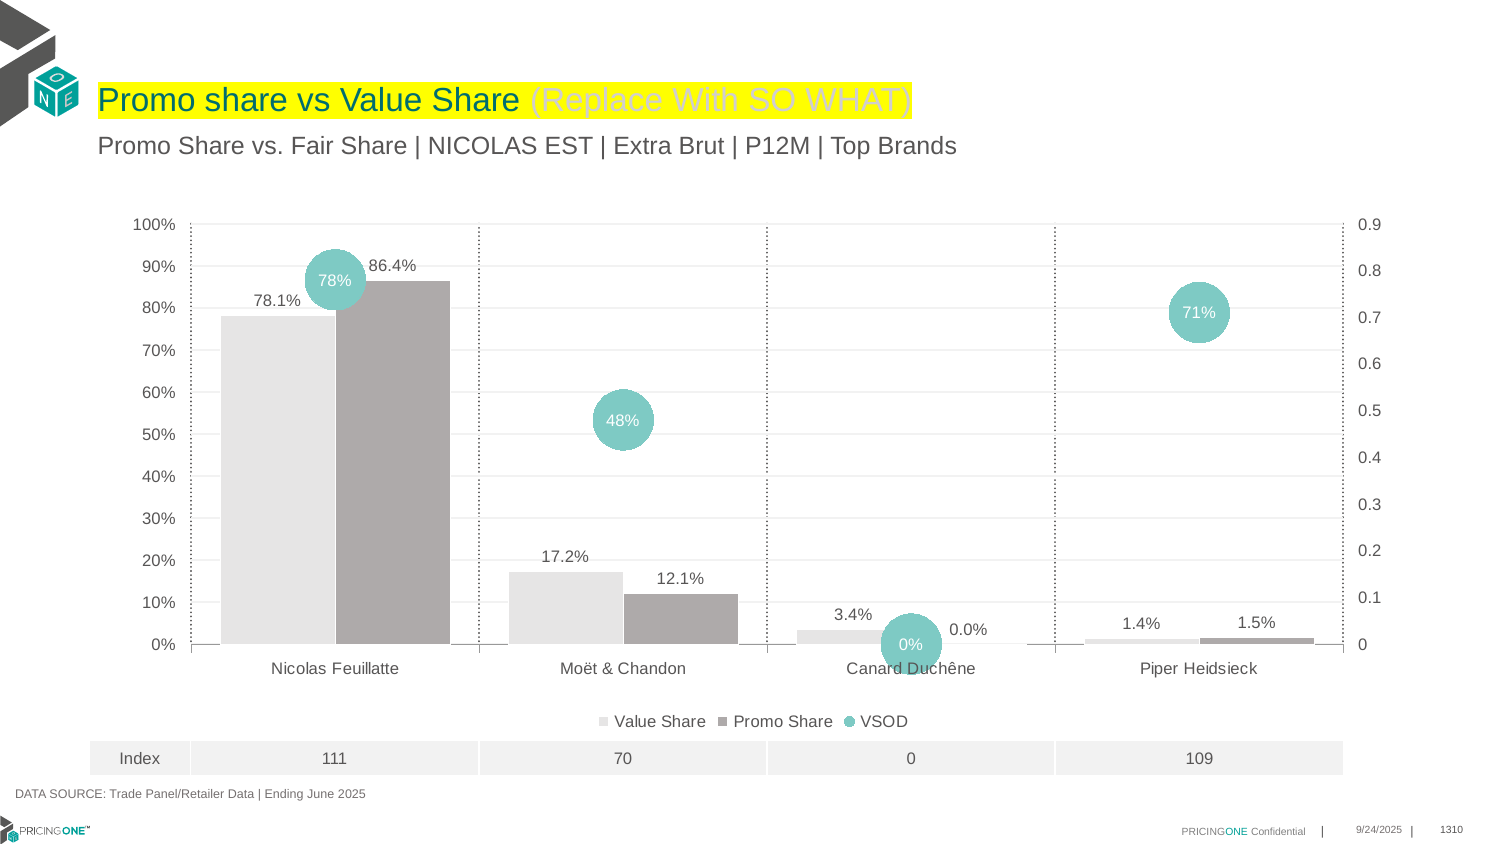

# Promo share vs Value Share (Replace With SO WHAT)
Promo Share vs. Fair Share | NICOLAS EST | Extra Brut | P12M | Top Brands

### Chart

| Category | Value Share | Promo Share | VSOD |
|---|---|---|---|
| Nicolas Feuillatte | 0.7807218626393384 | 0.8641469538786838 | 0.78 |
| Moët & Chandon | 0.17201546206400575 | 0.12115105061451037 | 0.48 |
| Canard Duchêne | 0.03375584322186264 | 0.0 | 0.0 |
| Piper Heidsieck | 0.01350683207479324 | 0.014701995506805867 | 0.71 |
| Index | 111 | 70 | 0 | 109 |
| --- | --- | --- | --- | --- |
DATA SOURCE: Trade Panel/Retailer Data | Ending June 2025

9/24/2025
1310